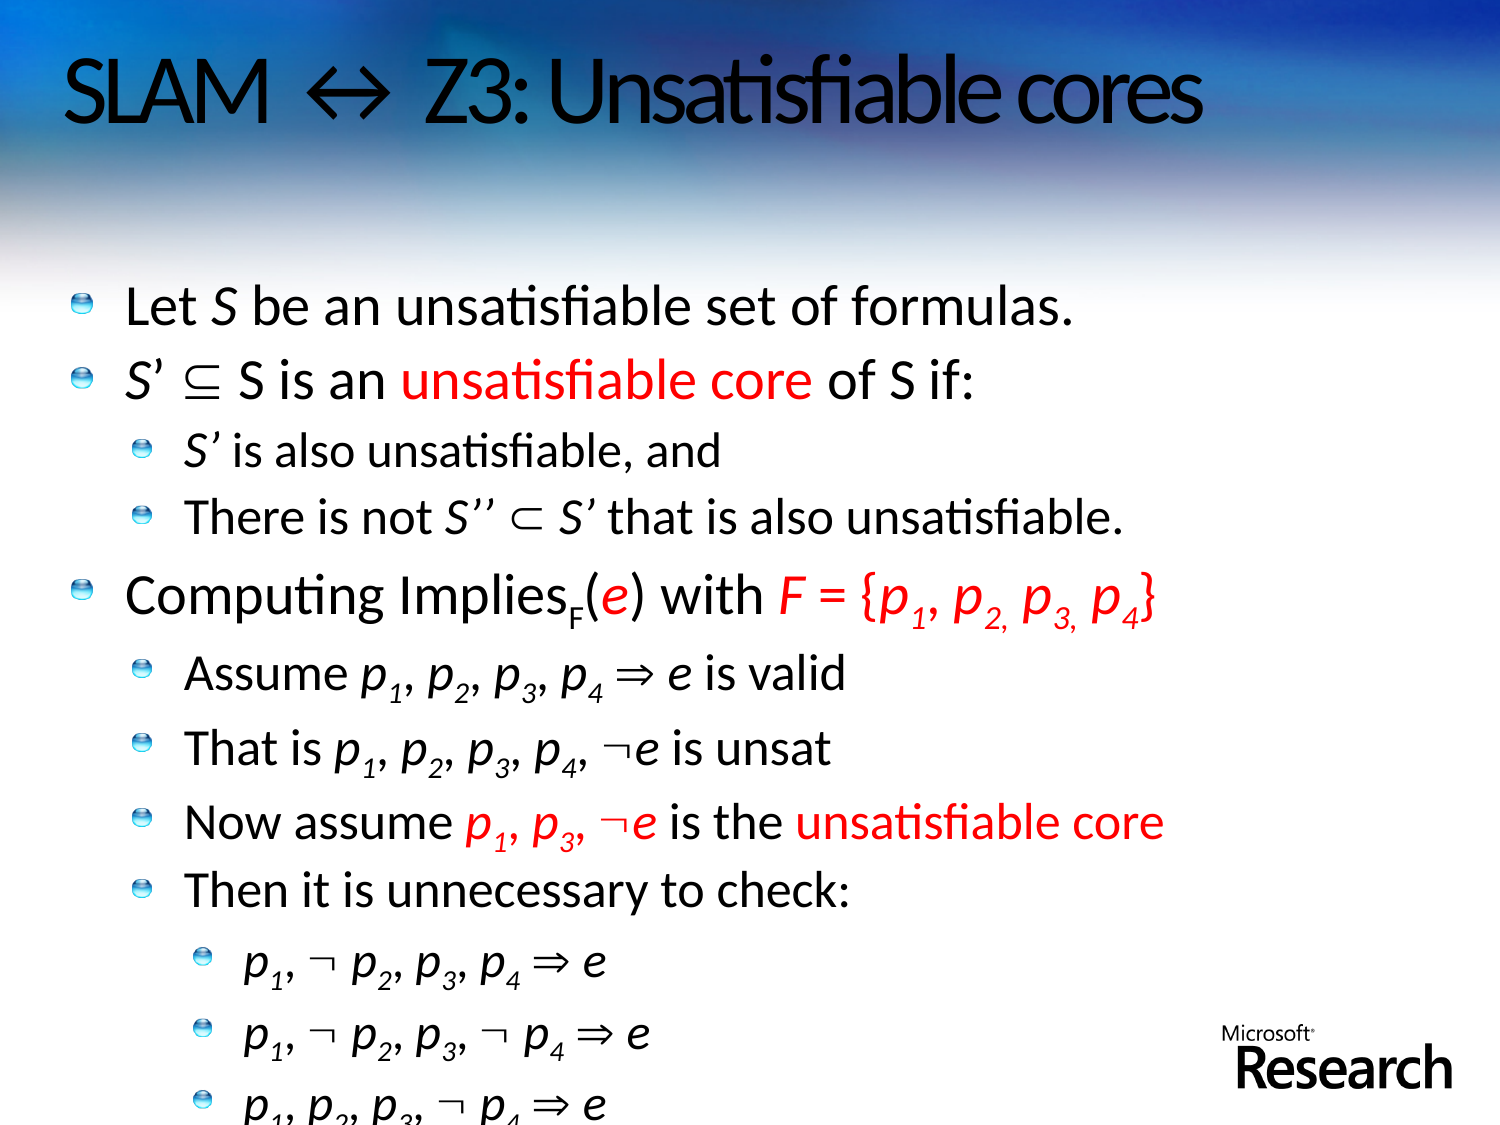

# SLAM ↔ Z3: Unsatisfiable cores
Let S be an unsatisfiable set of formulas.
S’ ⊆ S is an unsatisfiable core of S if:
S’ is also unsatisfiable, and
There is not S’’ ⊂ S’ that is also unsatisfiable.
Computing ImpliesF(e) with F = {p1, p2, p3, p4}
Assume p1, p2, p3, p4 ⇒ e is valid
That is p1, p2, p3, p4, ¬e is unsat
Now assume p1, p3, ¬e is the unsatisfiable core
Then it is unnecessary to check:
p1, ¬ p2, p3, p4 ⇒ e
p1, ¬ p2, p3, ¬ p4 ⇒ e
p1, p2, p3, ¬ p4 ⇒ e